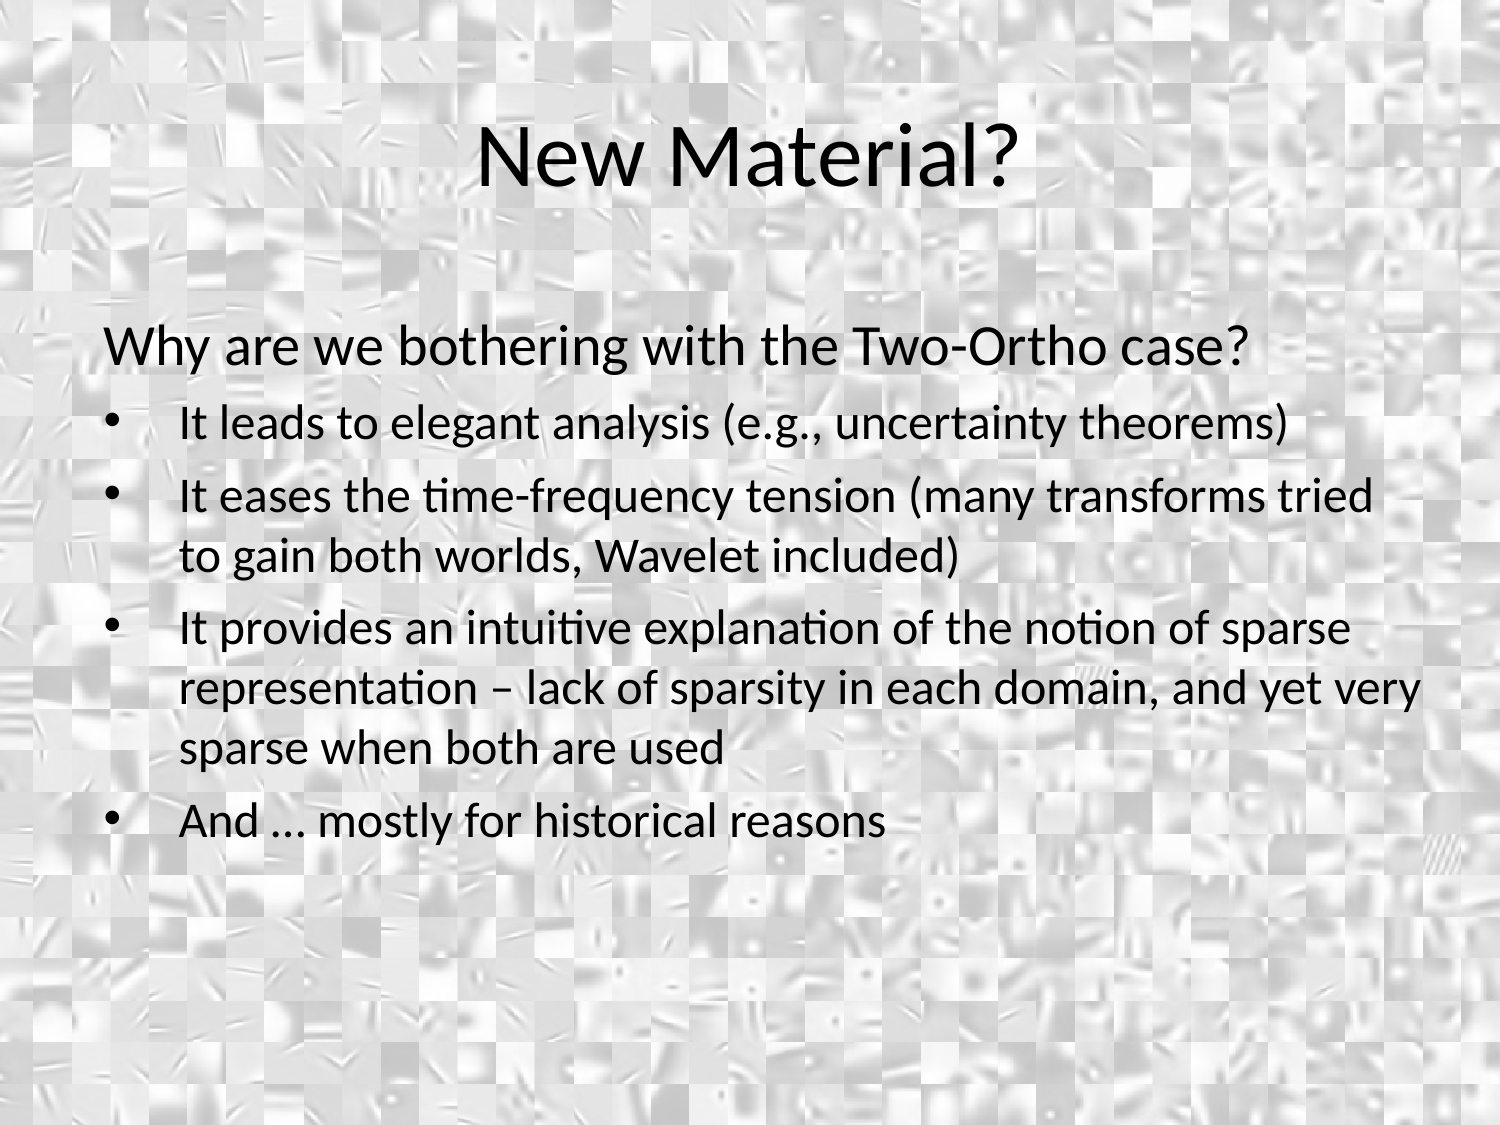

New Material?
Why are we bothering with the Two-Ortho case?
It leads to elegant analysis (e.g., uncertainty theorems)
It eases the time-frequency tension (many transforms tried to gain both worlds, Wavelet included)
It provides an intuitive explanation of the notion of sparse representation – lack of sparsity in each domain, and yet very sparse when both are used
And … mostly for historical reasons